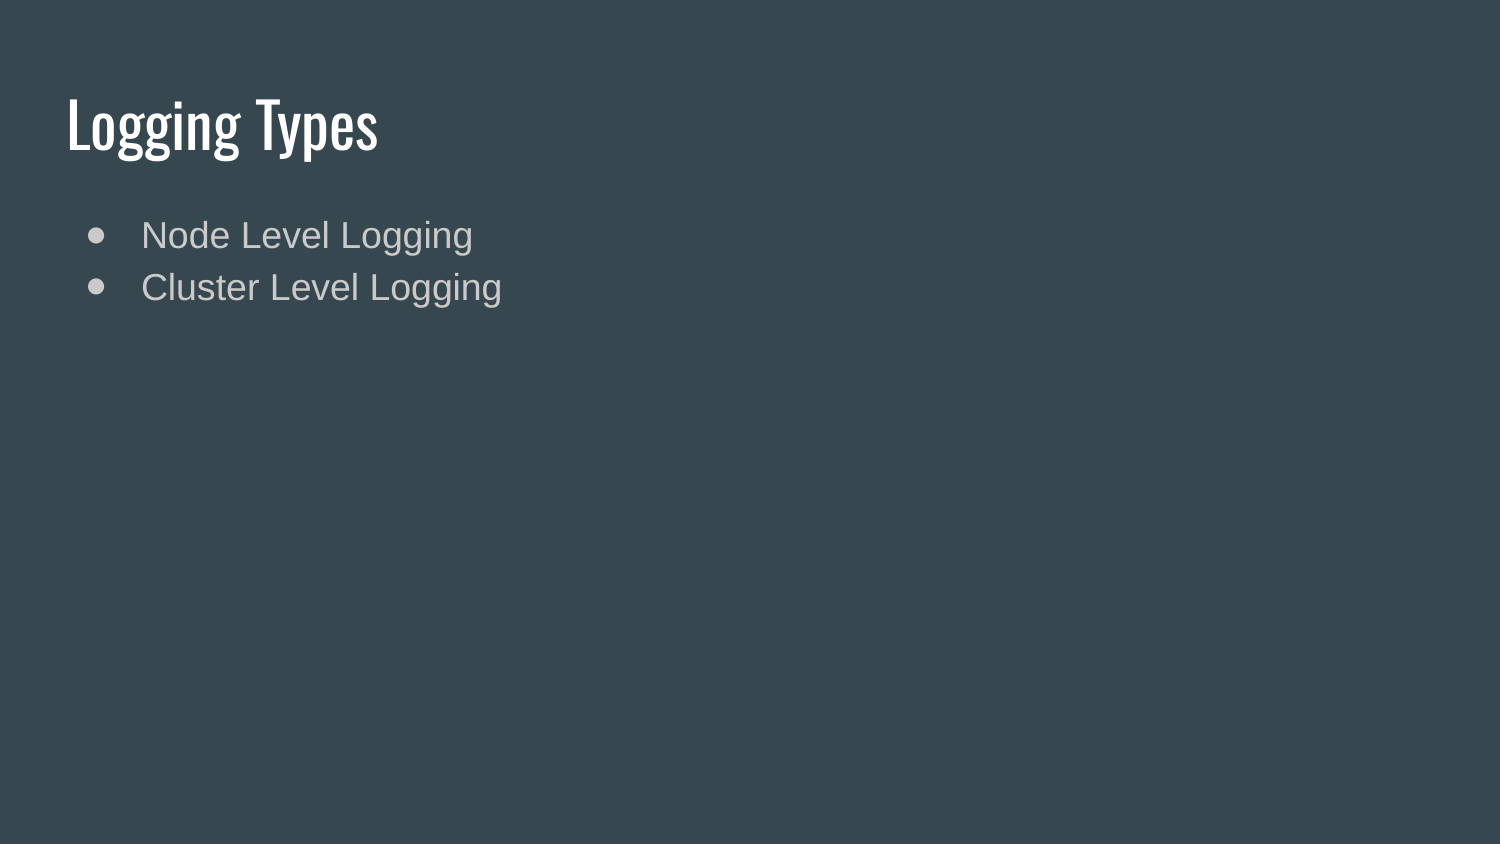

# Logging Types
Node Level Logging
Cluster Level Logging